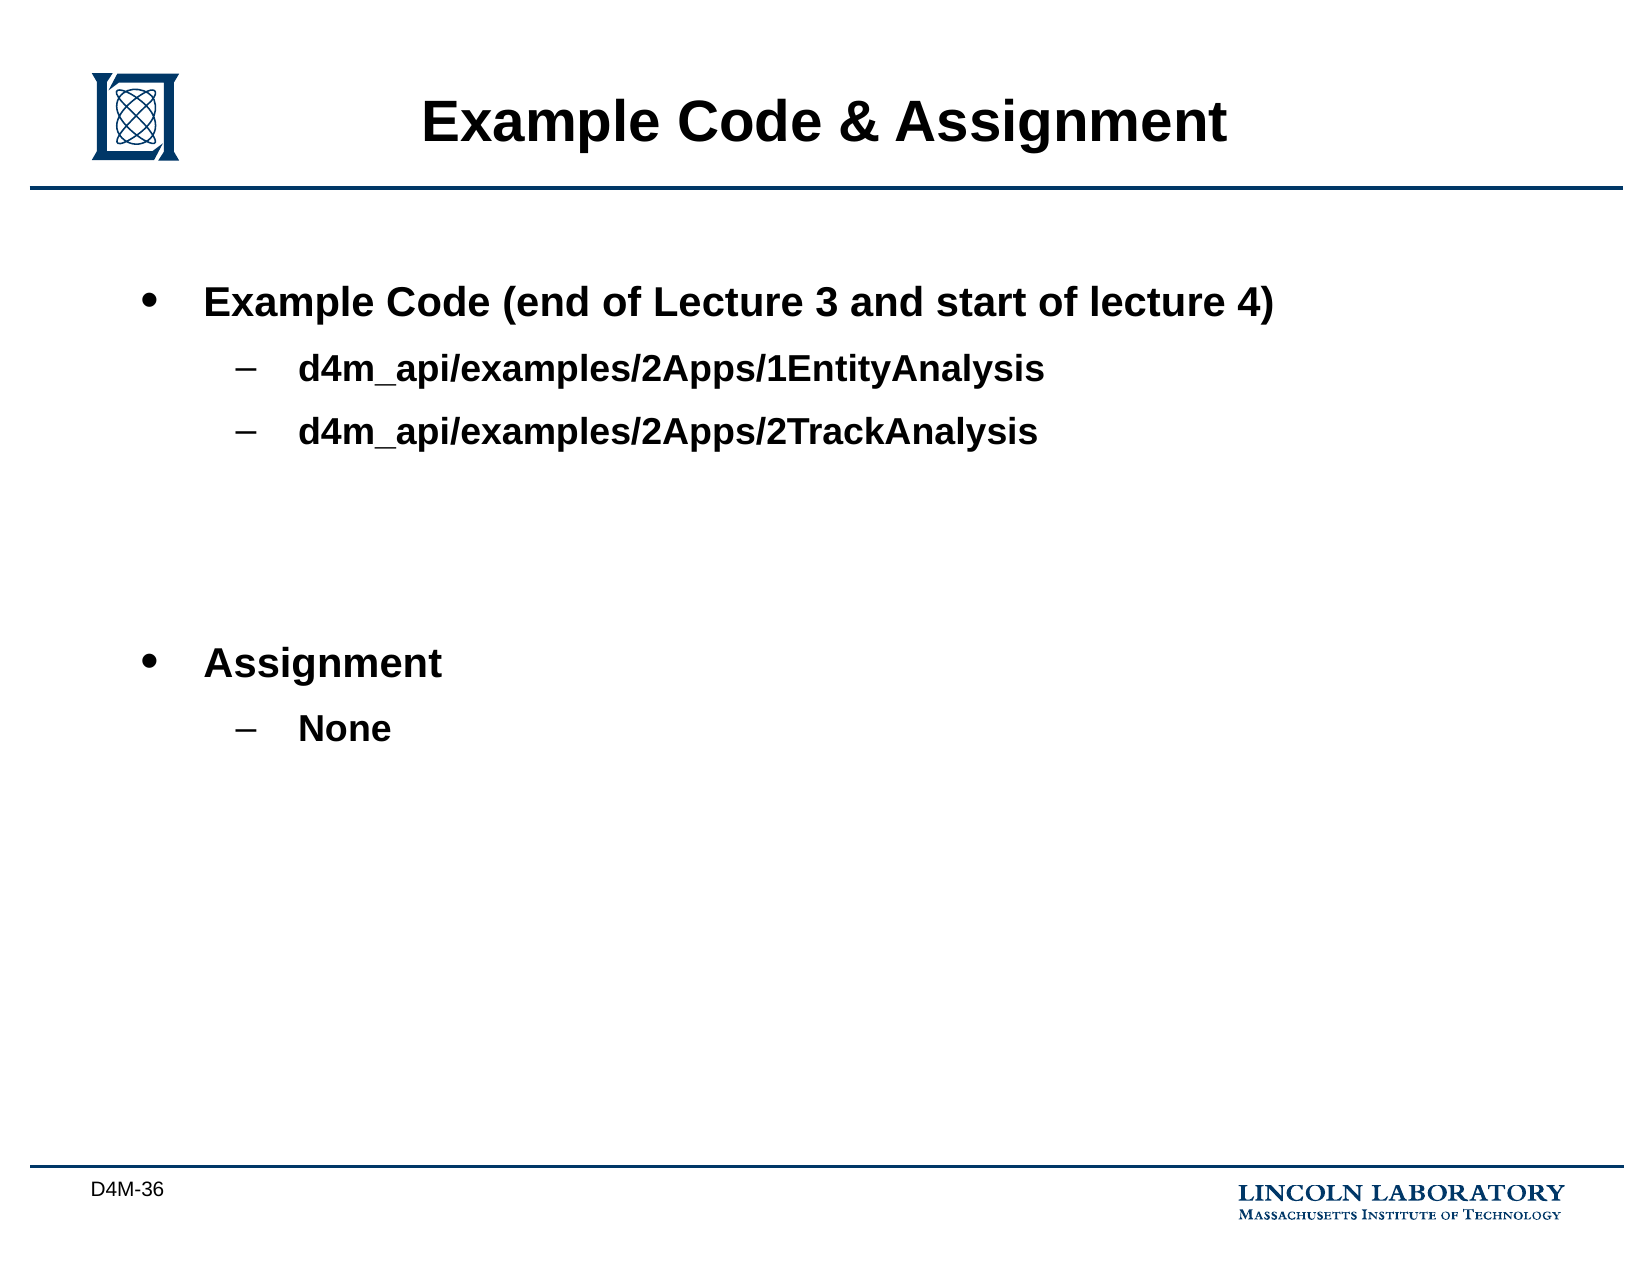

# Example Code & Assignment
Example Code (end of Lecture 3 and start of lecture 4)
d4m_api/examples/2Apps/1EntityAnalysis
d4m_api/examples/2Apps/2TrackAnalysis

Assignment
None